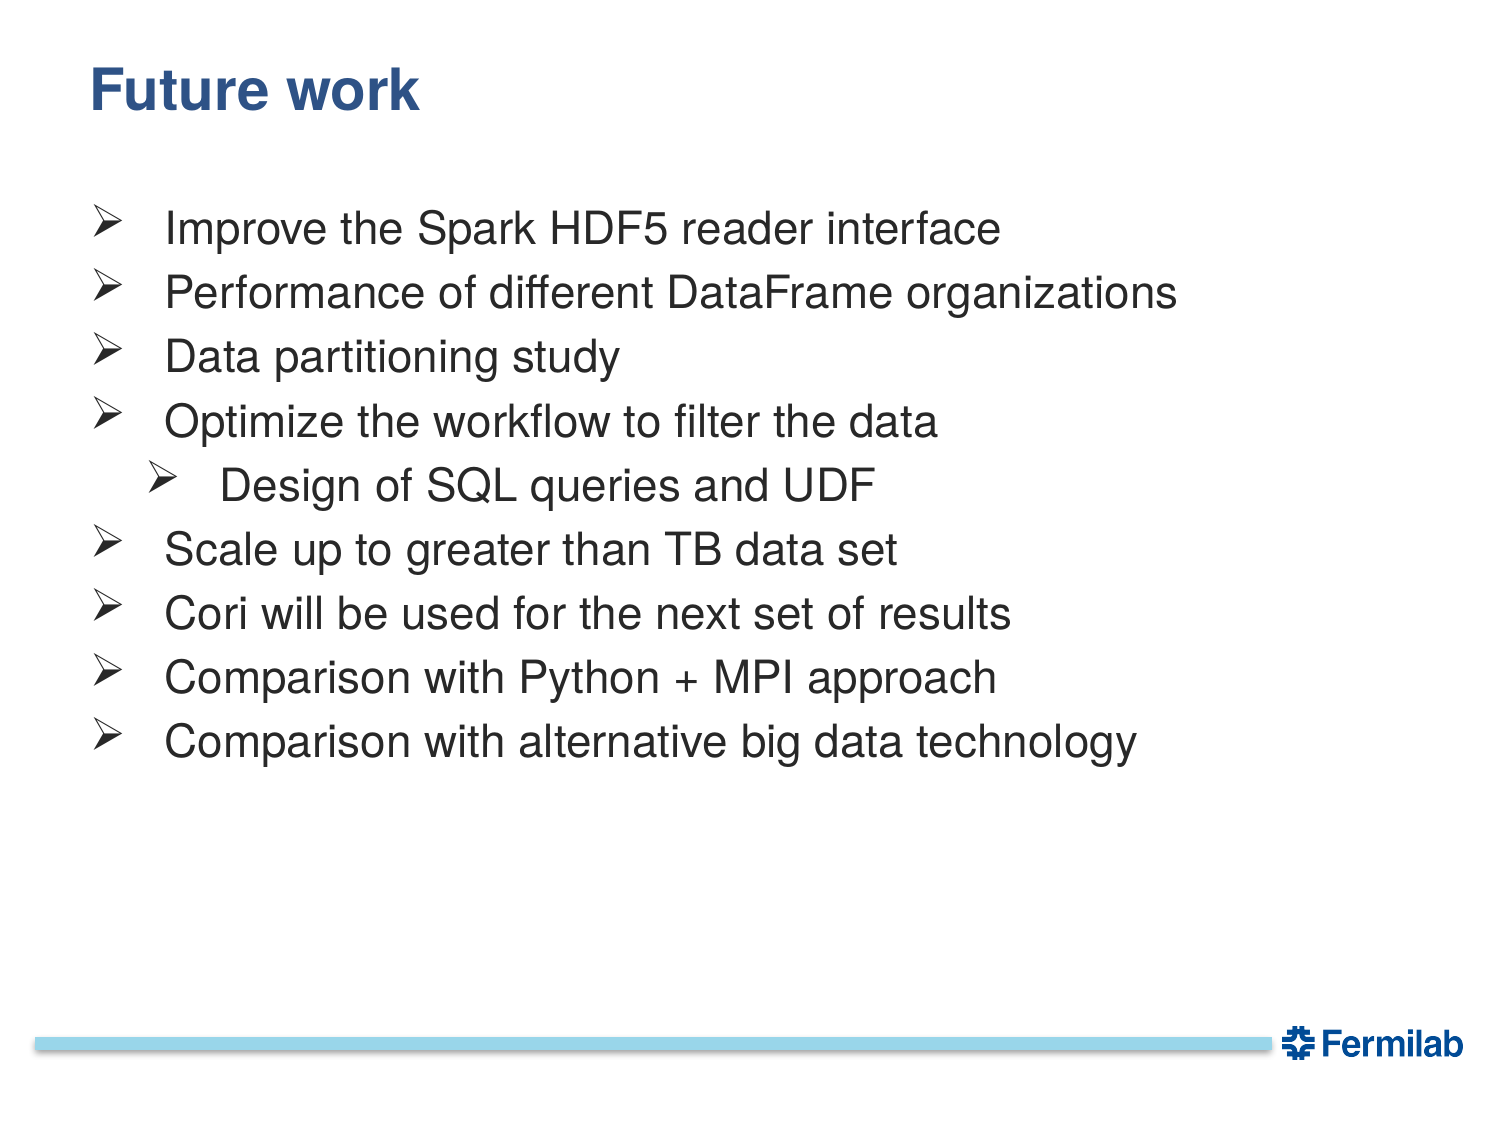

# Future work
Improve the Spark HDF5 reader interface
Performance of different DataFrame organizations
Data partitioning study
Optimize the workflow to filter the data
Design of SQL queries and UDF
Scale up to greater than TB data set
Cori will be used for the next set of results
Comparison with Python + MPI approach
Comparison with alternative big data technology